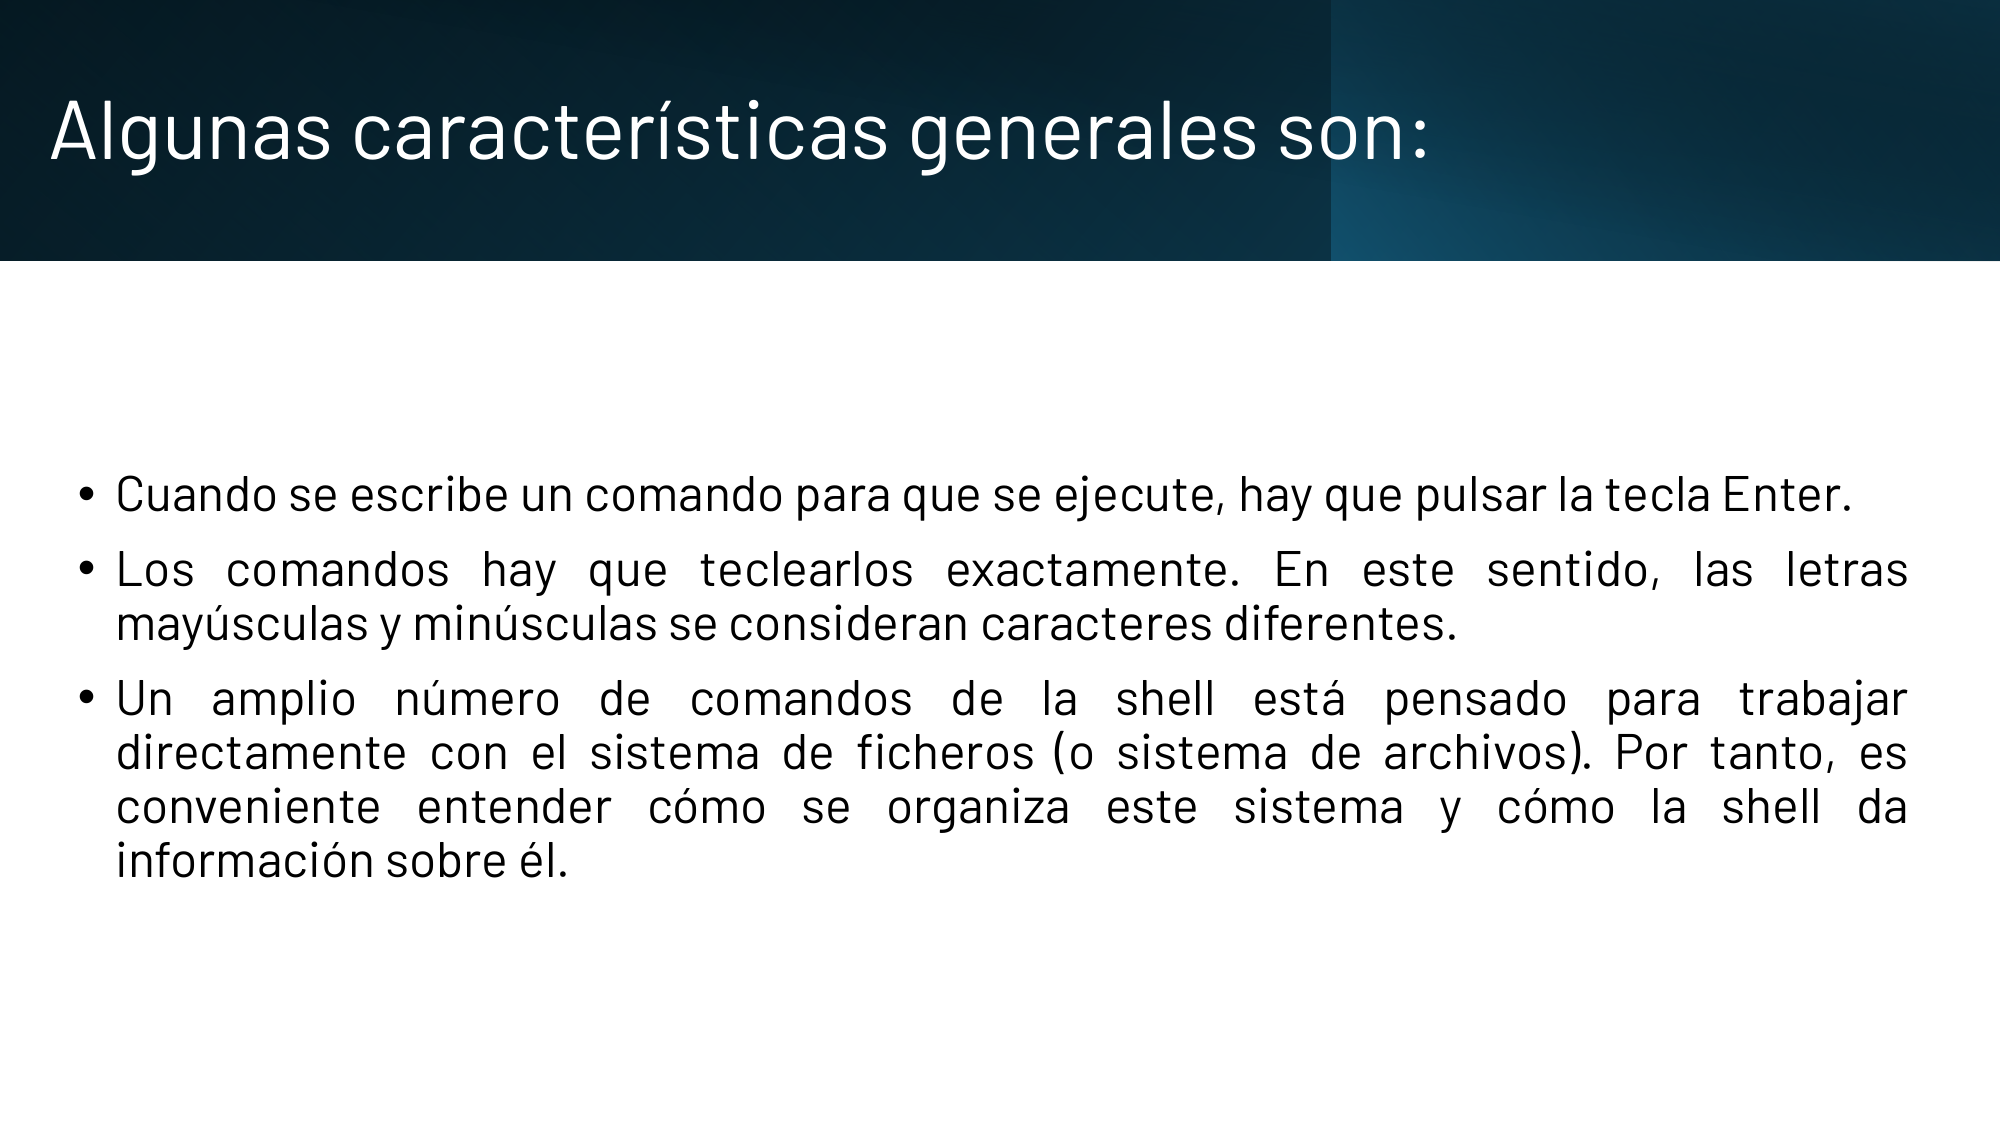

# Algunas características generales son:
Cuando se escribe un comando para que se ejecute, hay que pulsar la tecla Enter.
Los comandos hay que teclearlos exactamente. En este sentido, las letras mayúsculas y minúsculas se consideran caracteres diferentes.
Un amplio número de comandos de la shell está pensado para trabajar directamente con el sistema de ficheros (o sistema de archivos). Por tanto, es conveniente entender cómo se organiza este sistema y cómo la shell da información sobre él.